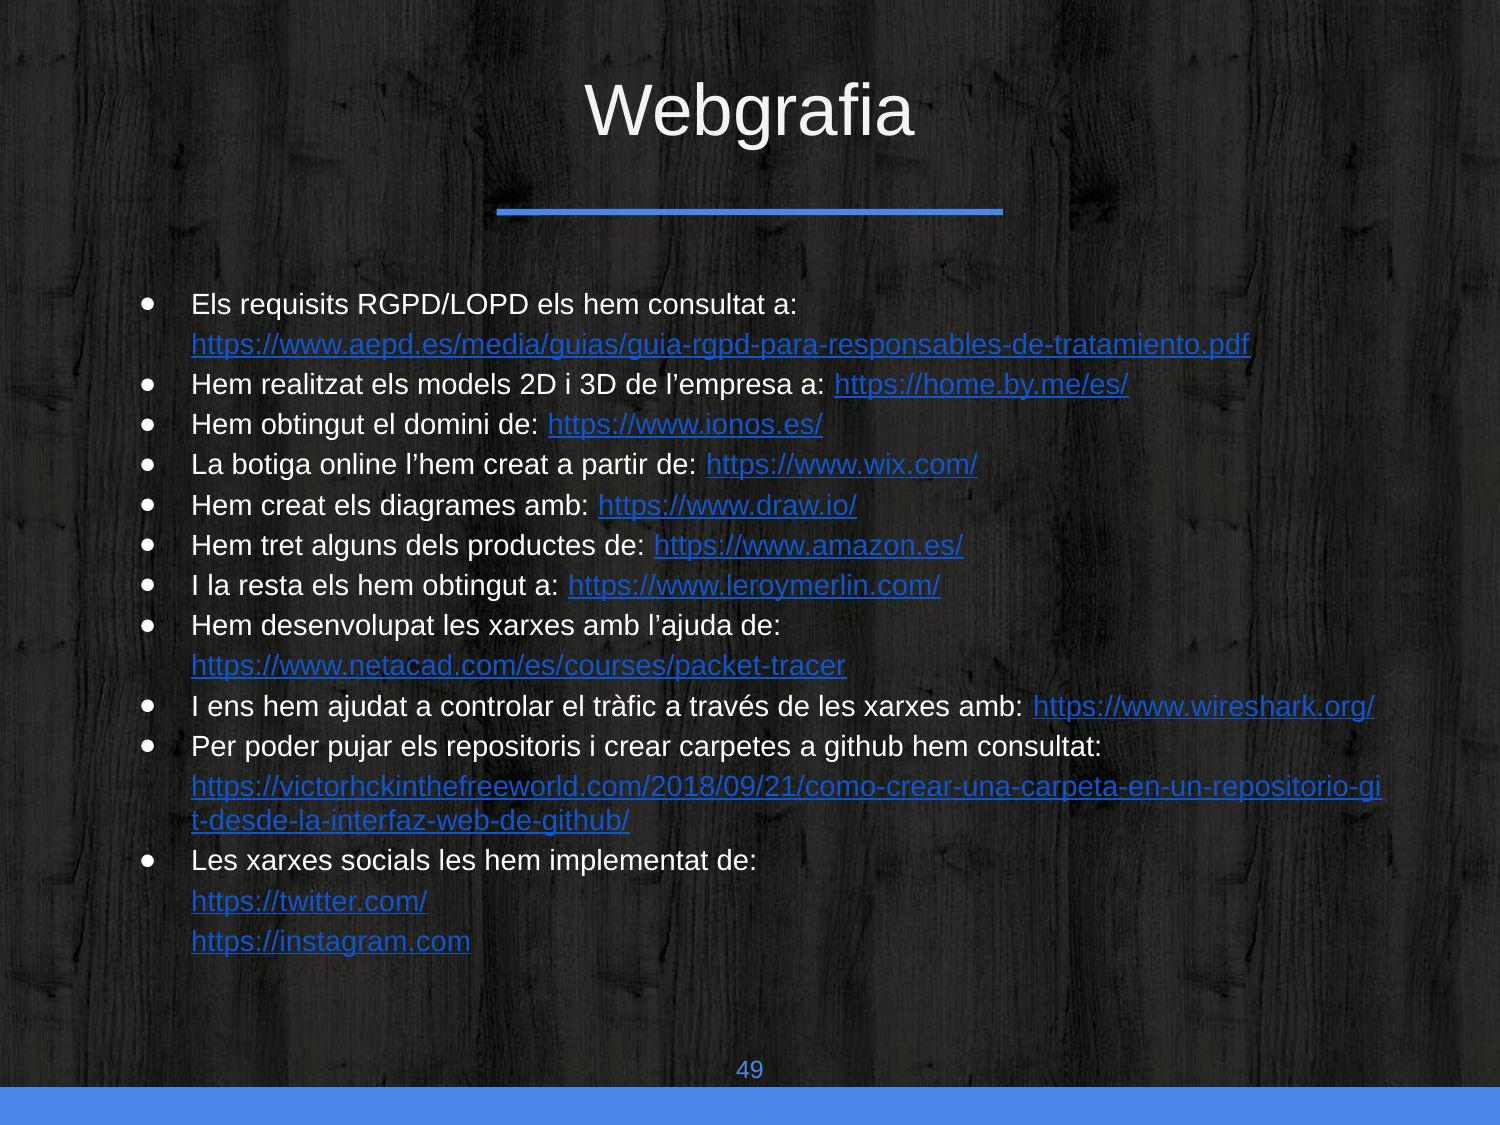

# Webgrafia
Els requisits RGPD/LOPD els hem consultat a: https://www.aepd.es/media/guias/guia-rgpd-para-responsables-de-tratamiento.pdf
Hem realitzat els models 2D i 3D de l’empresa a: https://home.by.me/es/
Hem obtingut el domini de: https://www.ionos.es/
La botiga online l’hem creat a partir de: https://www.wix.com/
Hem creat els diagrames amb: https://www.draw.io/
Hem tret alguns dels productes de: https://www.amazon.es/
I la resta els hem obtingut a: https://www.leroymerlin.com/
Hem desenvolupat les xarxes amb l’ajuda de: https://www.netacad.com/es/courses/packet-tracer
I ens hem ajudat a controlar el tràfic a través de les xarxes amb: https://www.wireshark.org/
Per poder pujar els repositoris i crear carpetes a github hem consultat: https://victorhckinthefreeworld.com/2018/09/21/como-crear-una-carpeta-en-un-repositorio-git-desde-la-interfaz-web-de-github/
Les xarxes socials les hem implementat de:
https://twitter.com/
https://instagram.com
49